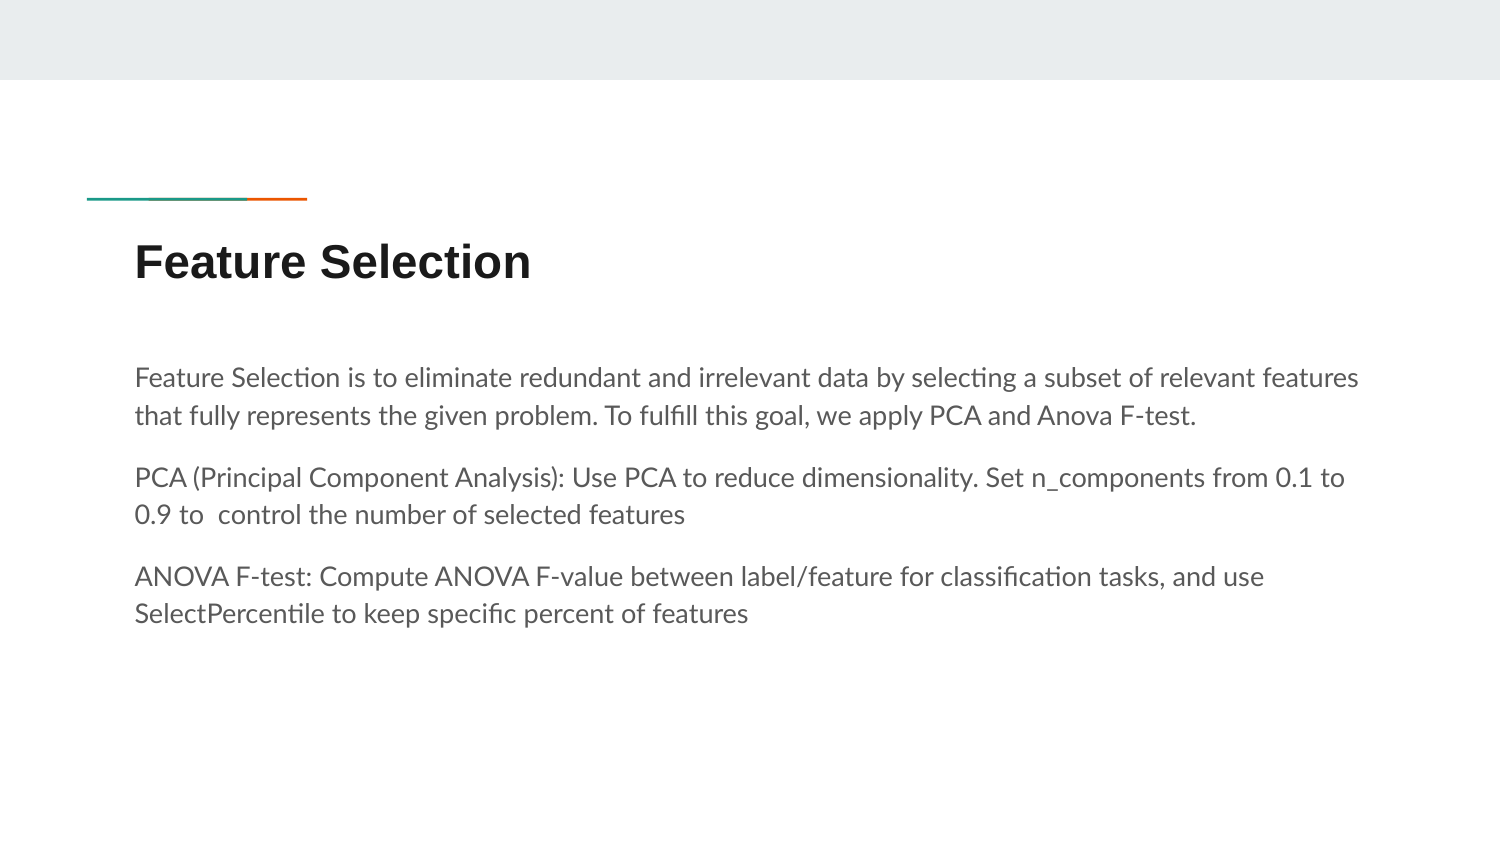

# Feature Selection
Feature Selection is to eliminate redundant and irrelevant data by selecting a subset of relevant features that fully represents the given problem. To fulfill this goal, we apply PCA and Anova F-test.
PCA (Principal Component Analysis): Use PCA to reduce dimensionality. Set n_components from 0.1 to 0.9 to  control the number of selected features
ANOVA F-test: Compute ANOVA F-value between label/feature for classification tasks, and use SelectPercentile to keep specific percent of features